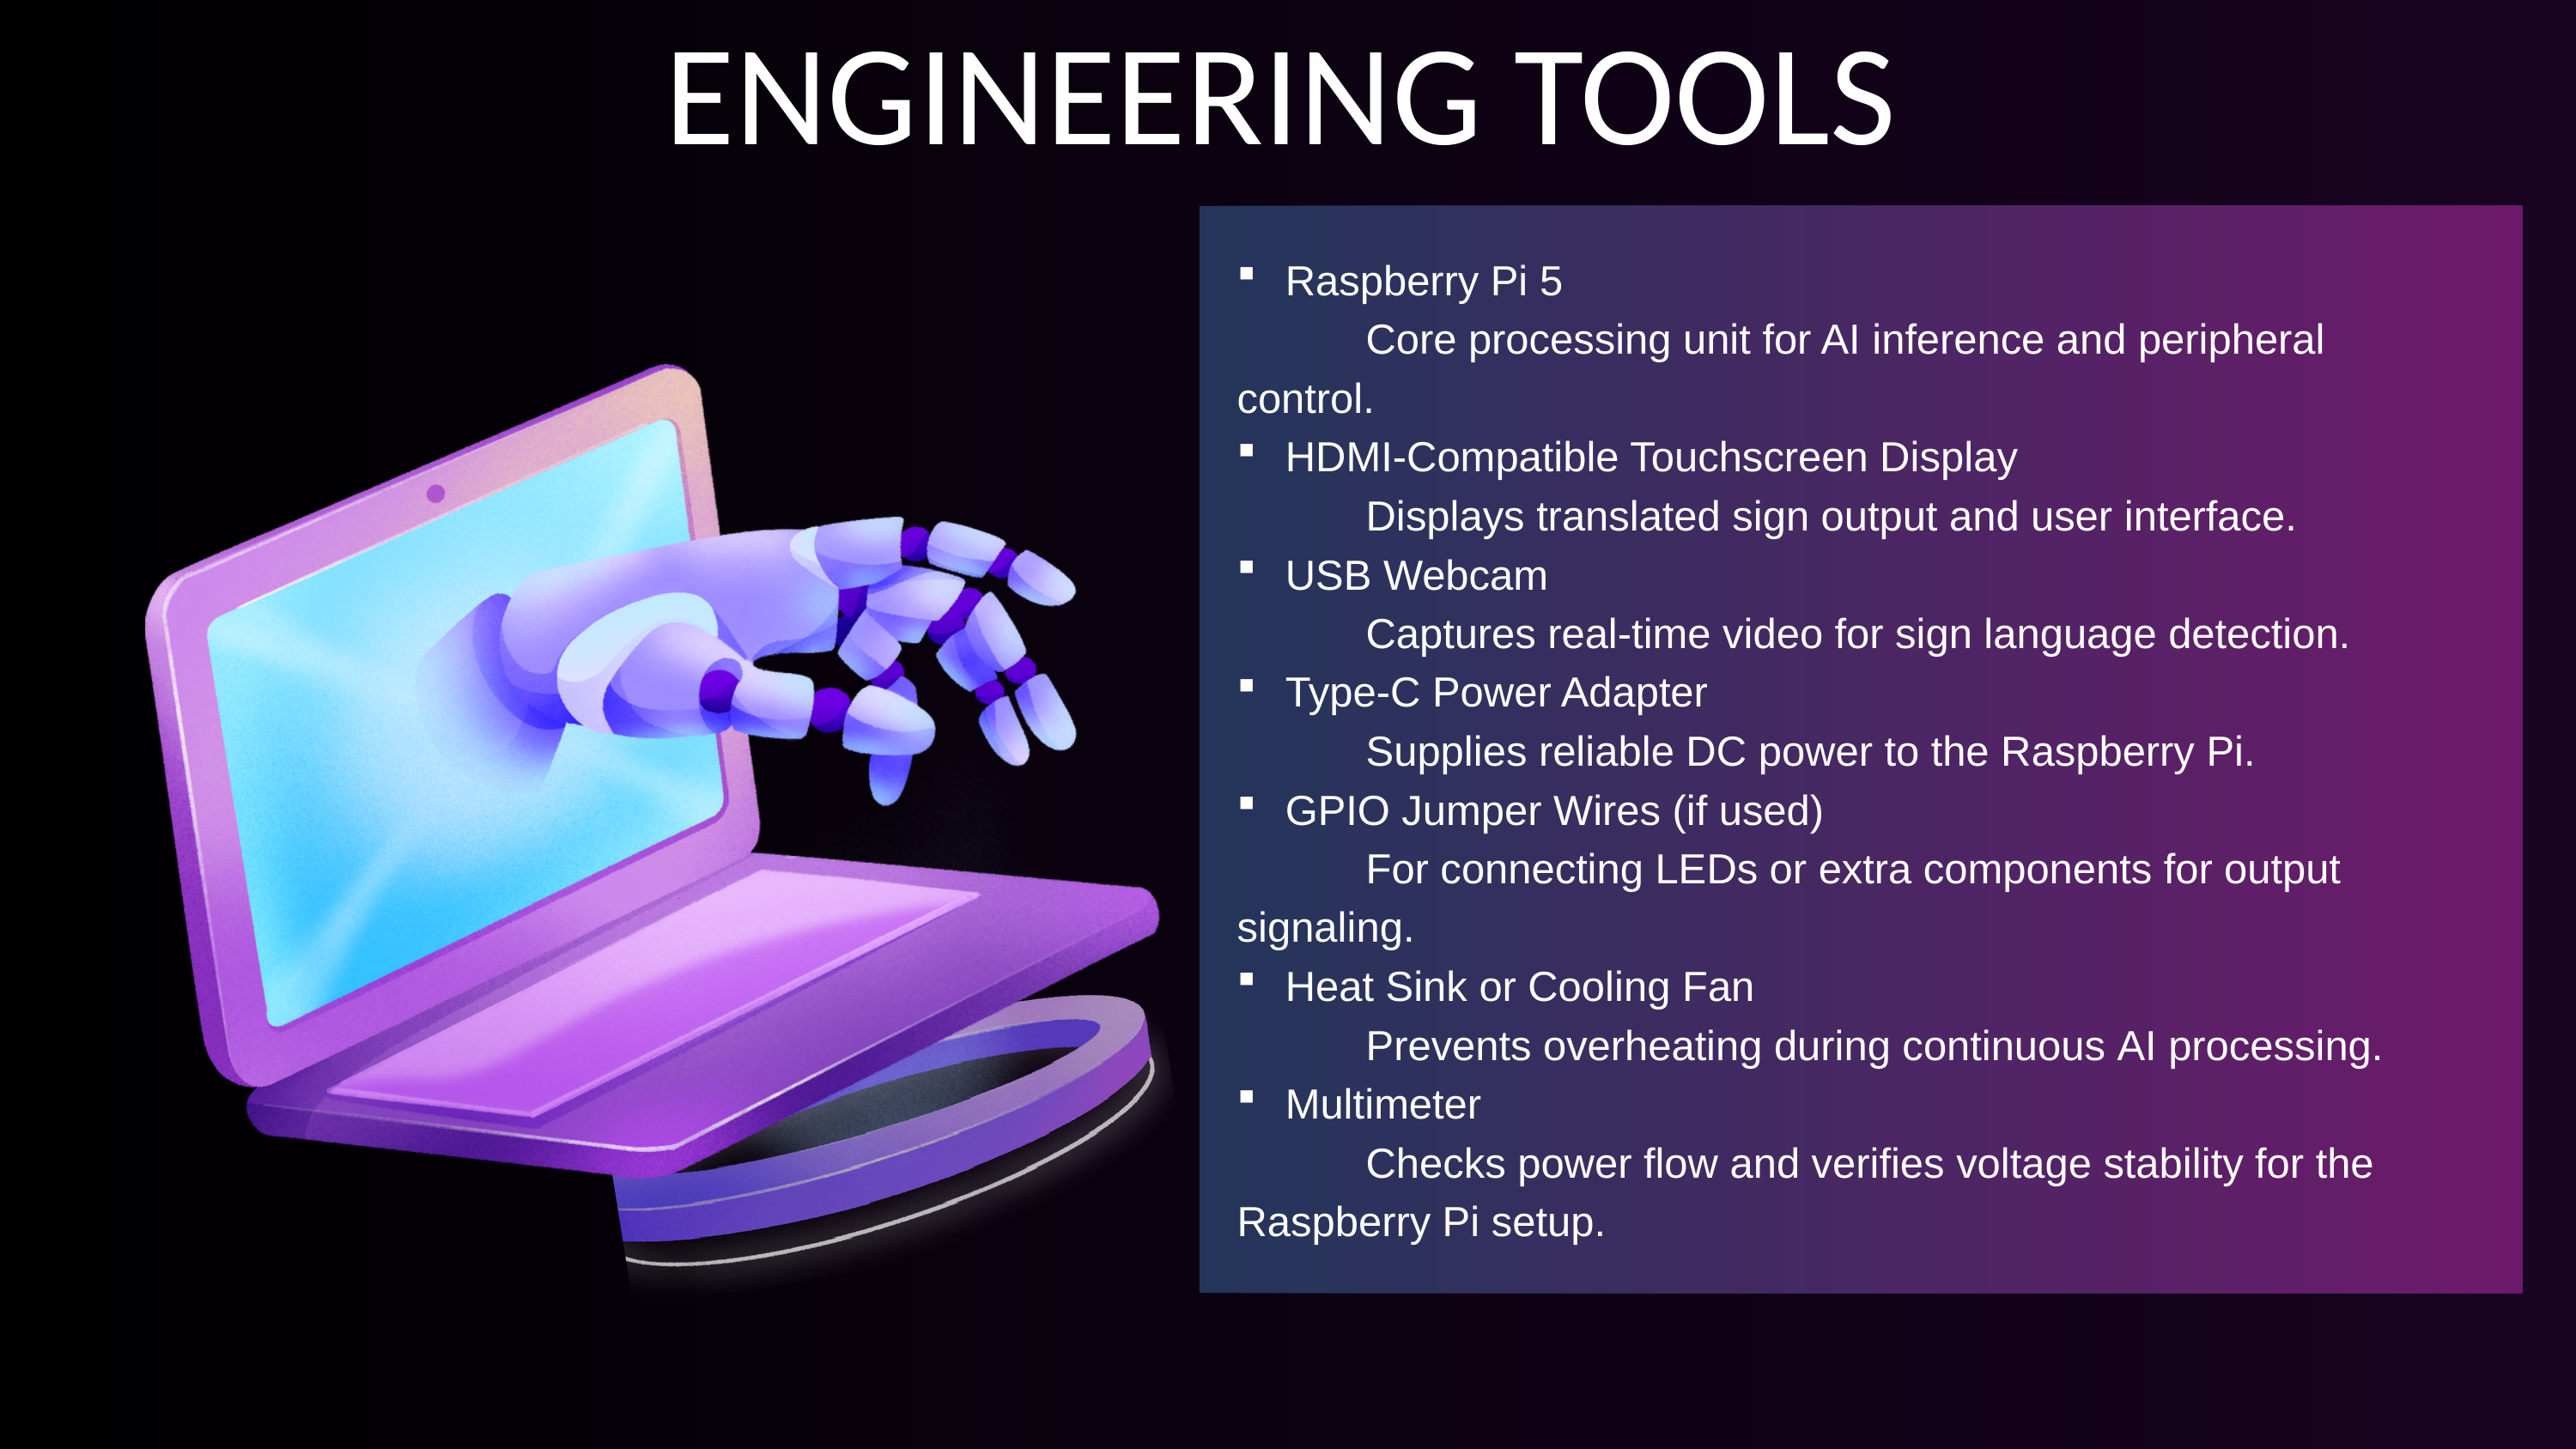

ENGINEERING TOOLS

Raspberry Pi 5
	Core processing unit for AI inference and peripheral 	control.
HDMI-Compatible Touchscreen Display
	Displays translated sign output and user interface.
USB Webcam
	Captures real-time video for sign language detection.
Type-C Power Adapter
	Supplies reliable DC power to the Raspberry Pi.
GPIO Jumper Wires (if used)
	For connecting LEDs or extra components for output 	signaling.
Heat Sink or Cooling Fan
	Prevents overheating during continuous AI processing.
Multimeter
	Checks power flow and verifies voltage stability for the 	Raspberry Pi setup.